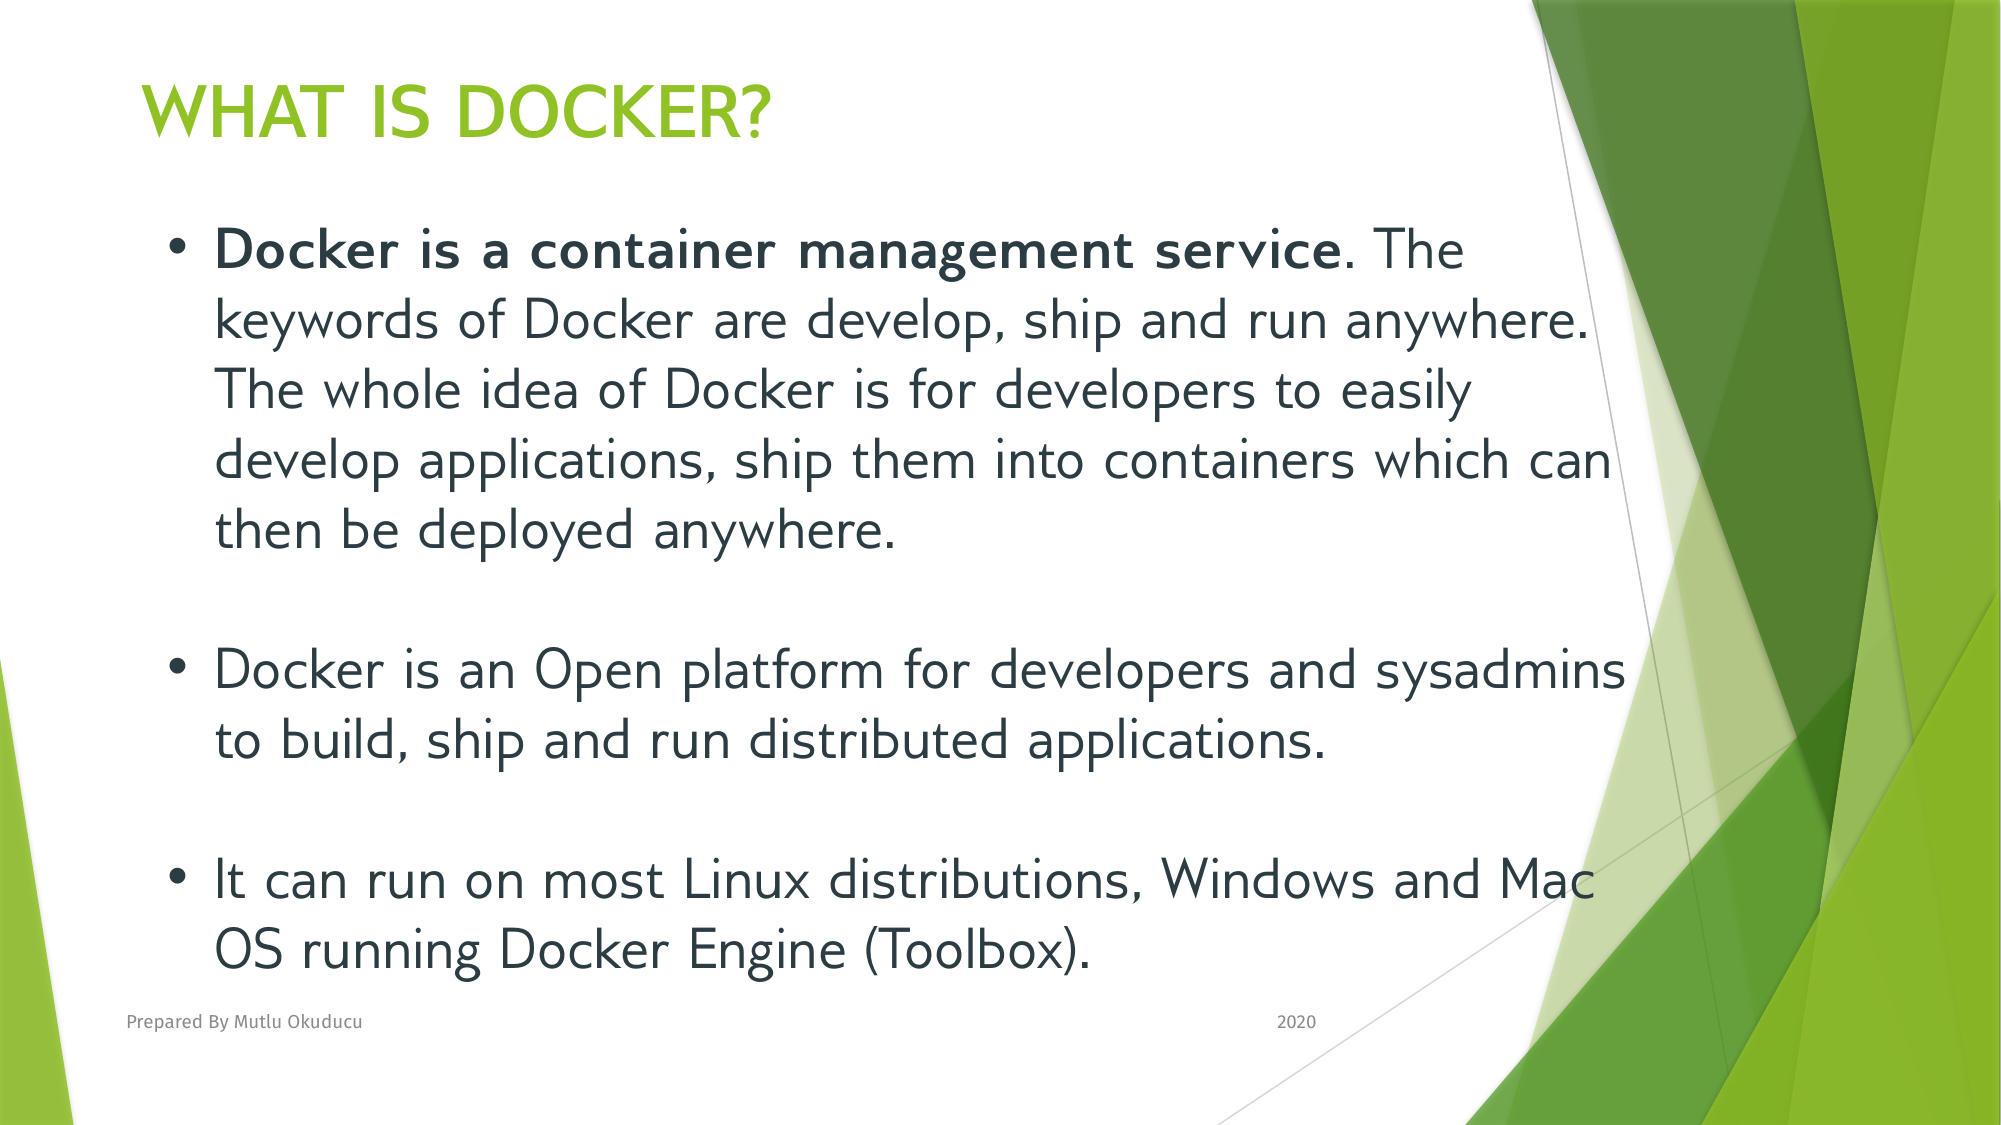

# What is Docker?
Docker is a container management service. The keywords of Docker are develop, ship and run anywhere. The whole idea of Docker is for developers to easily develop applications, ship them into containers which can then be deployed anywhere.

Docker is an Open platform for developers and sysadmins to build, ship and run distributed applications.

It can run on most Linux distributions, Windows and Mac OS running Docker Engine (Toolbox).

Prepared By Mutlu Okuducu
2020